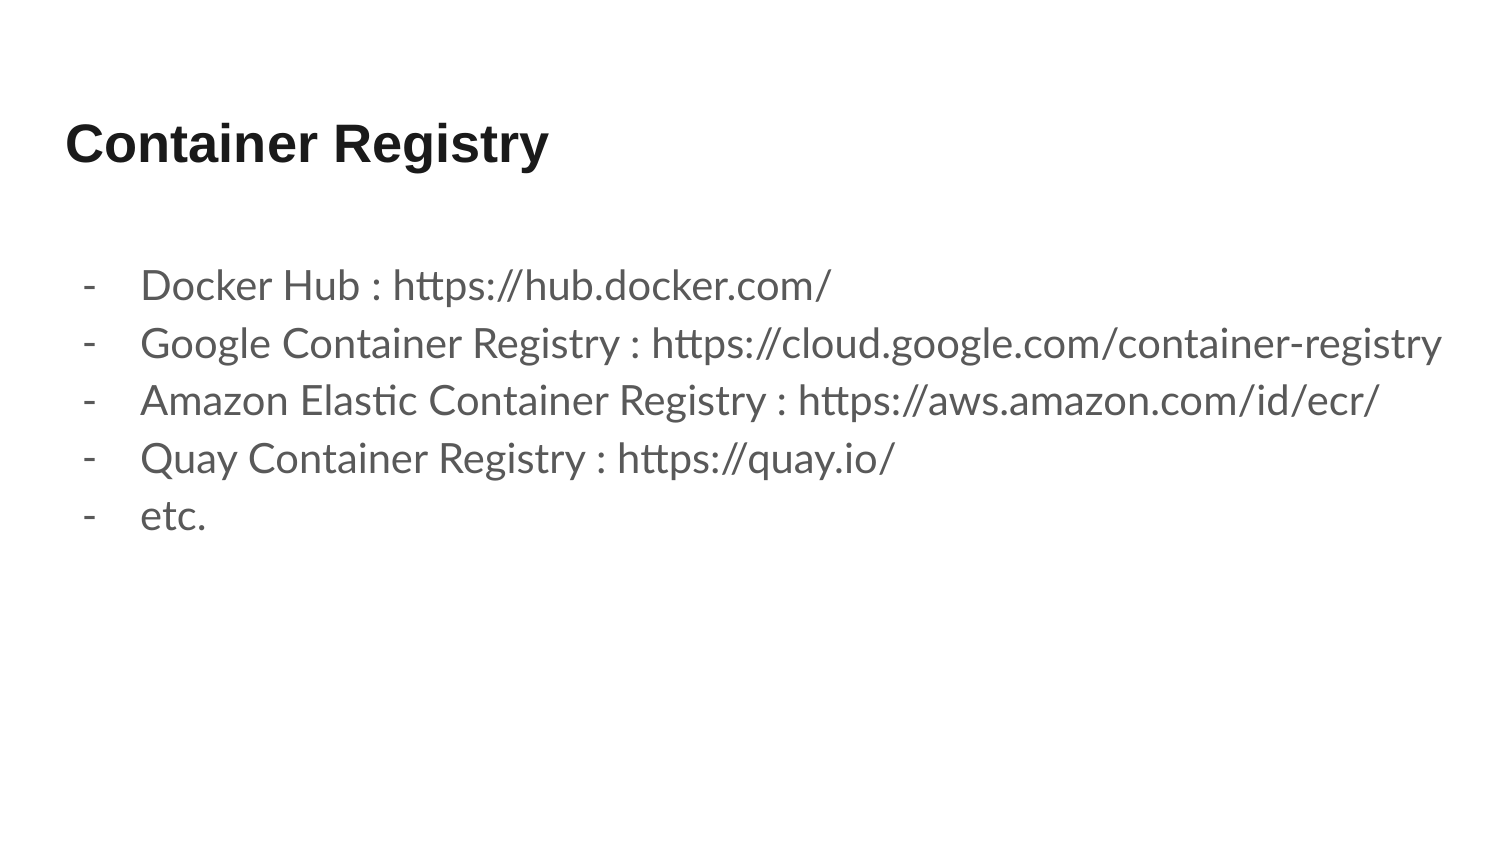

# Container Registry
Docker Hub : https://hub.docker.com/
Google Container Registry : https://cloud.google.com/container-registry
Amazon Elastic Container Registry : https://aws.amazon.com/id/ecr/
Quay Container Registry : https://quay.io/
etc.